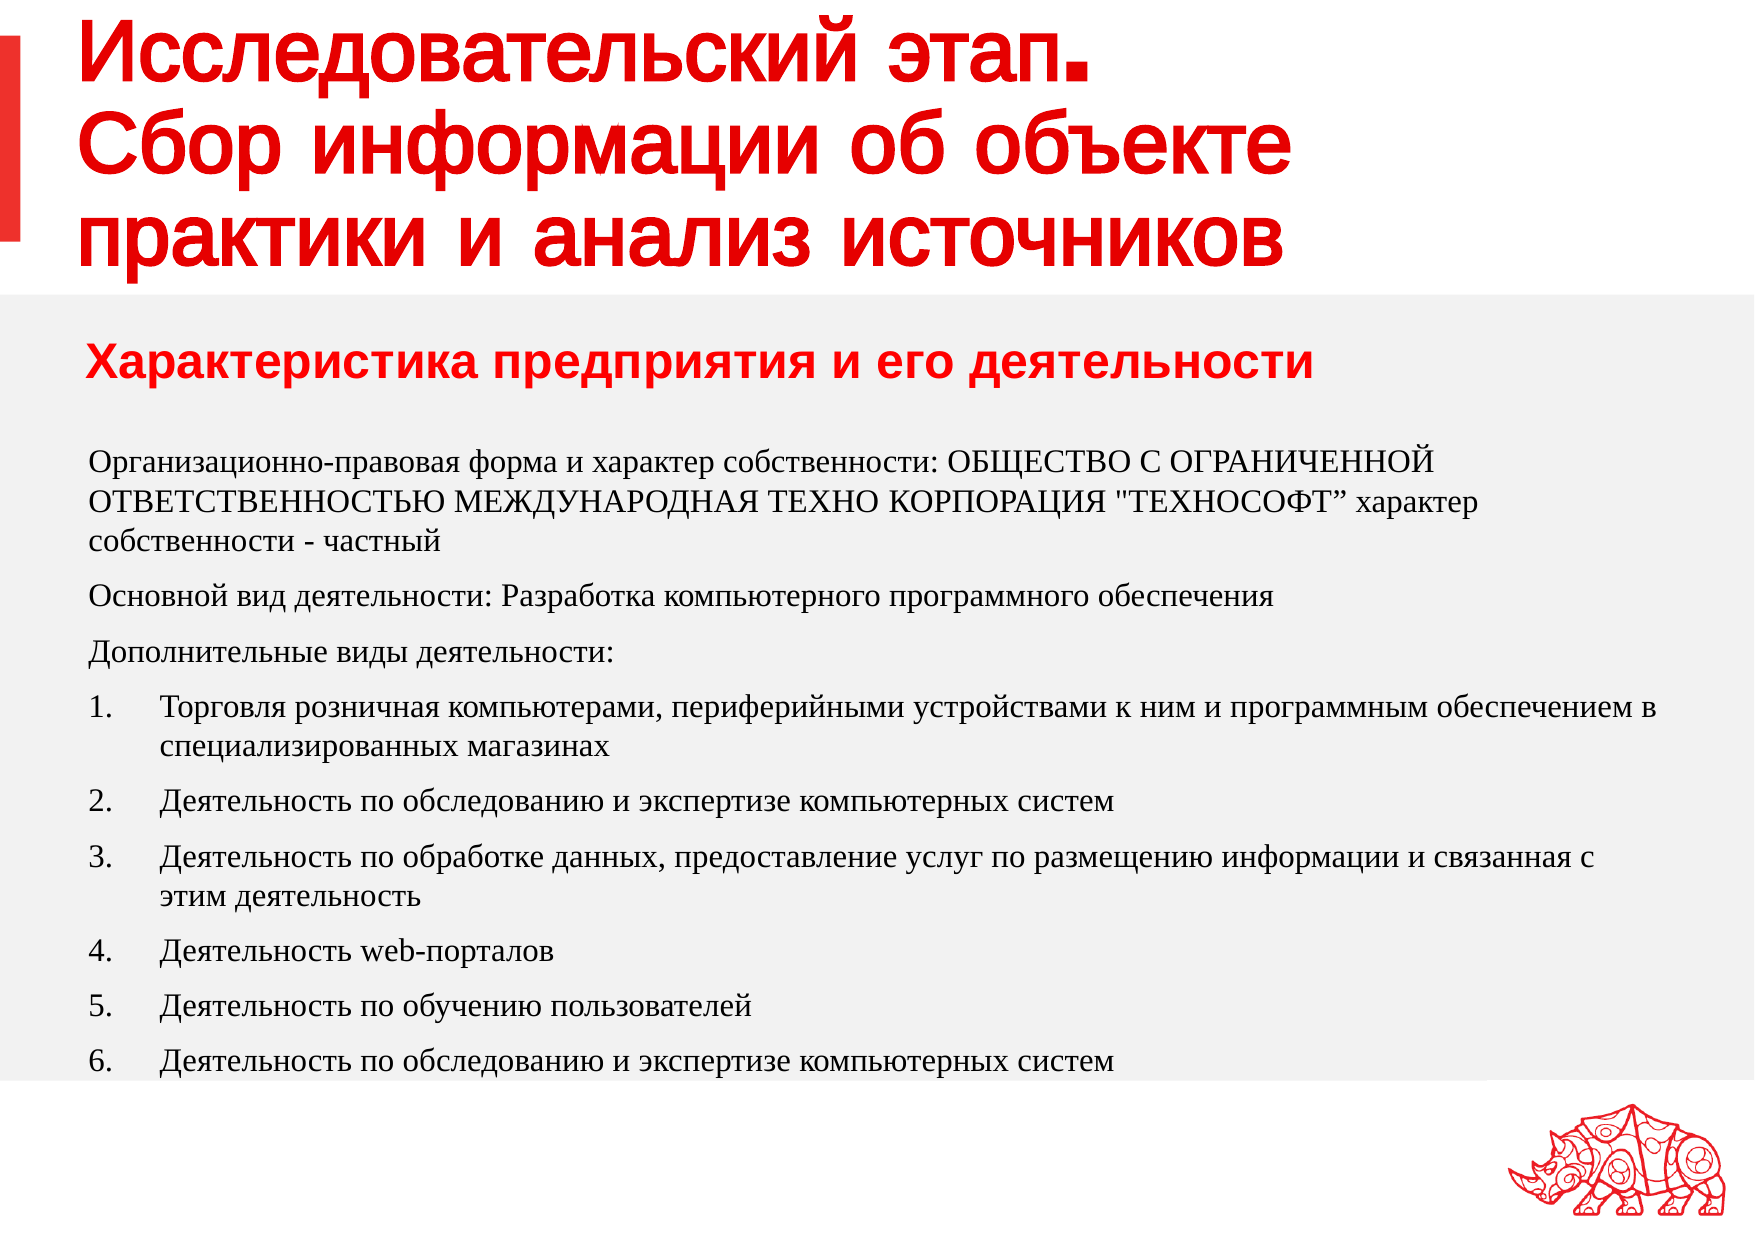

# Исследовательский этап. Сбор информации об объекте практики и анализ источников
Характеристика предприятия и его деятельности
Организационно-правовая форма и характер собственности: ОБЩЕСТВО С ОГРАНИЧЕННОЙ ОТВЕТСТВЕННОСТЬЮ МЕЖДУНАРОДНАЯ ТЕХНО КОРПОРАЦИЯ "ТЕХНОСОФТ” характер собственности - частный
Основной вид деятельности: Разработка компьютерного программного обеспечения
Дополнительные виды деятельности:
Торговля розничная компьютерами, периферийными устройствами к ним и программным обеспечением в специализированных магазинах
Деятельность по обследованию и экспертизе компьютерных систем
Деятельность по обработке данных, предоставление услуг по размещению информации и связанная с этим деятельность
Деятельность web-порталов
Деятельность по обучению пользователей
Деятельность по обследованию и экспертизе компьютерных систем